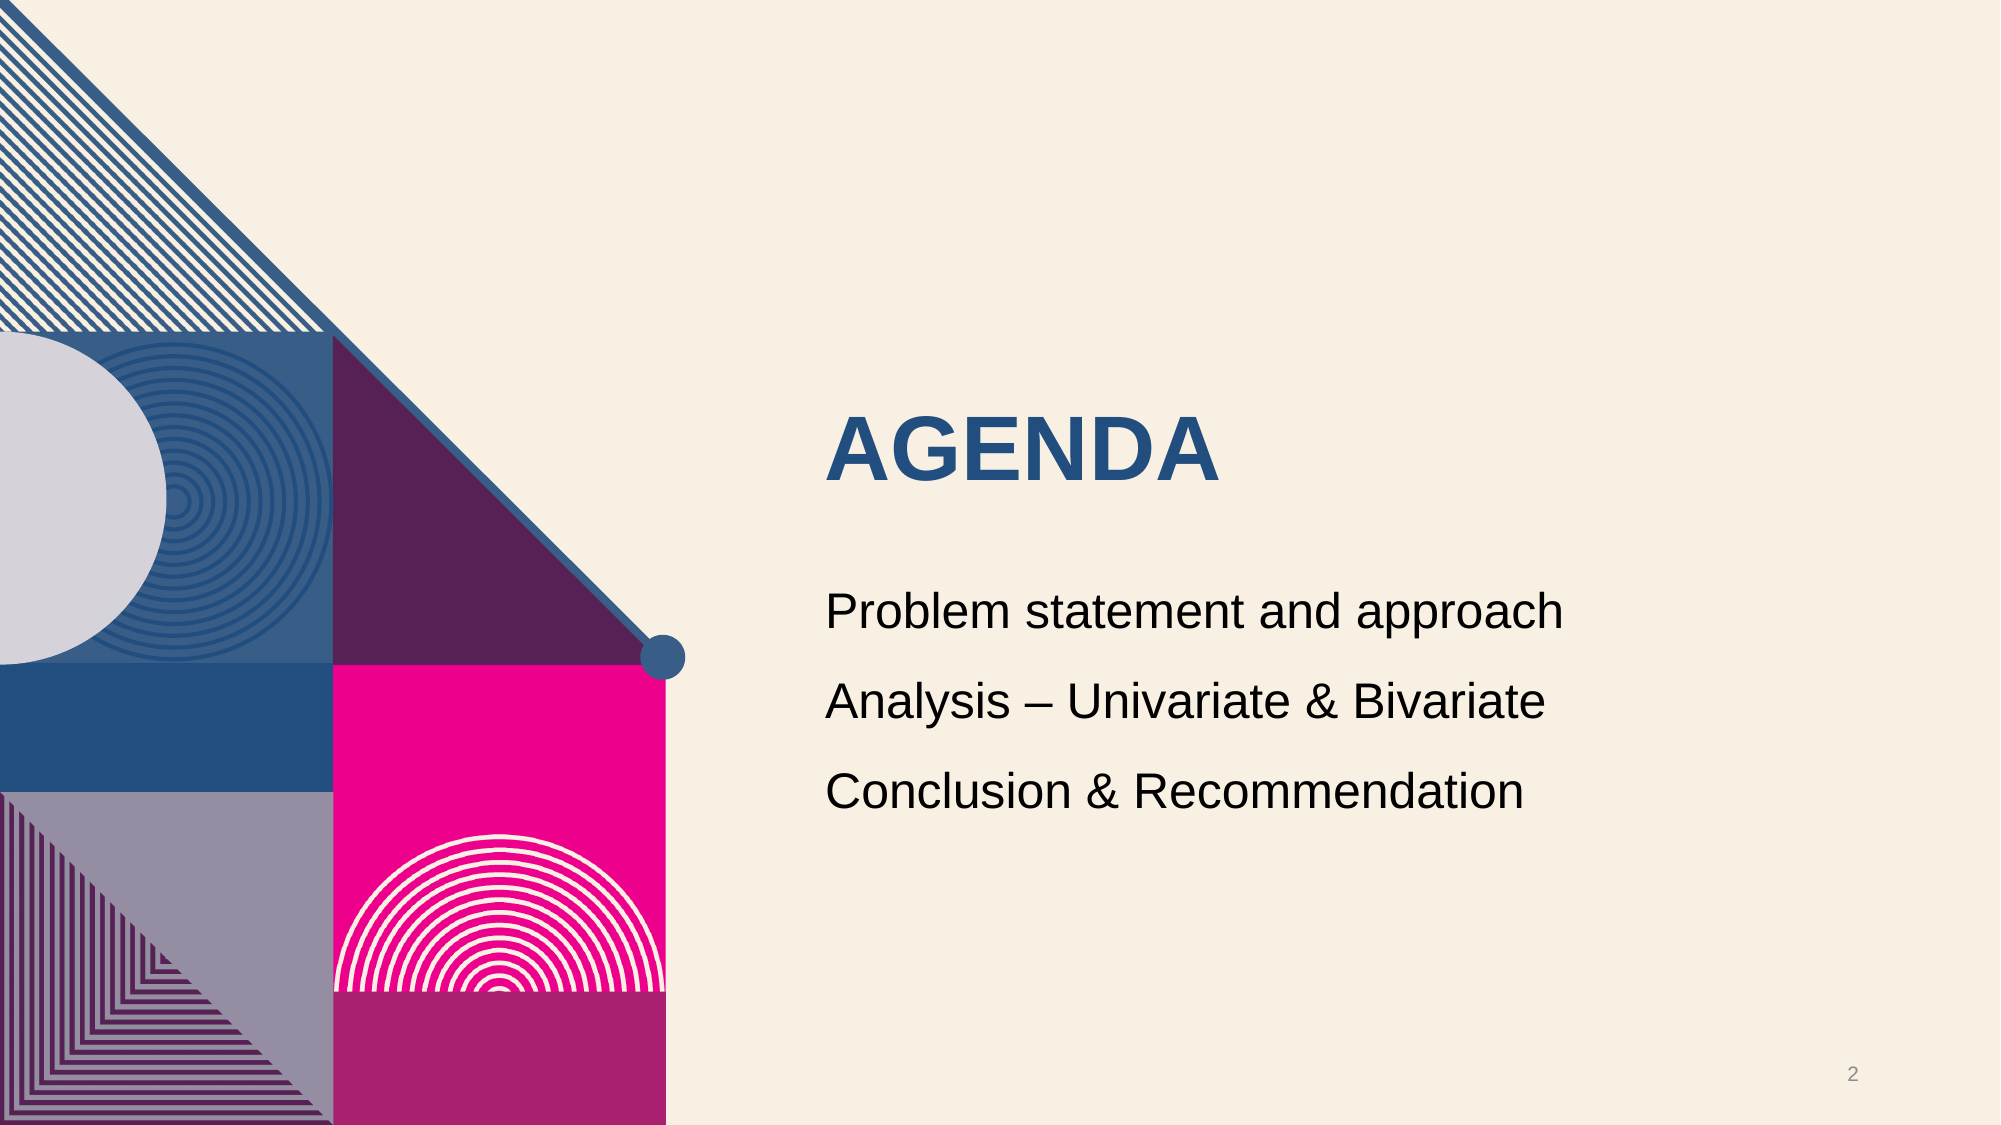

# Agenda
Problem statement and approach
Analysis – Univariate & Bivariate
Conclusion & Recommendation
2